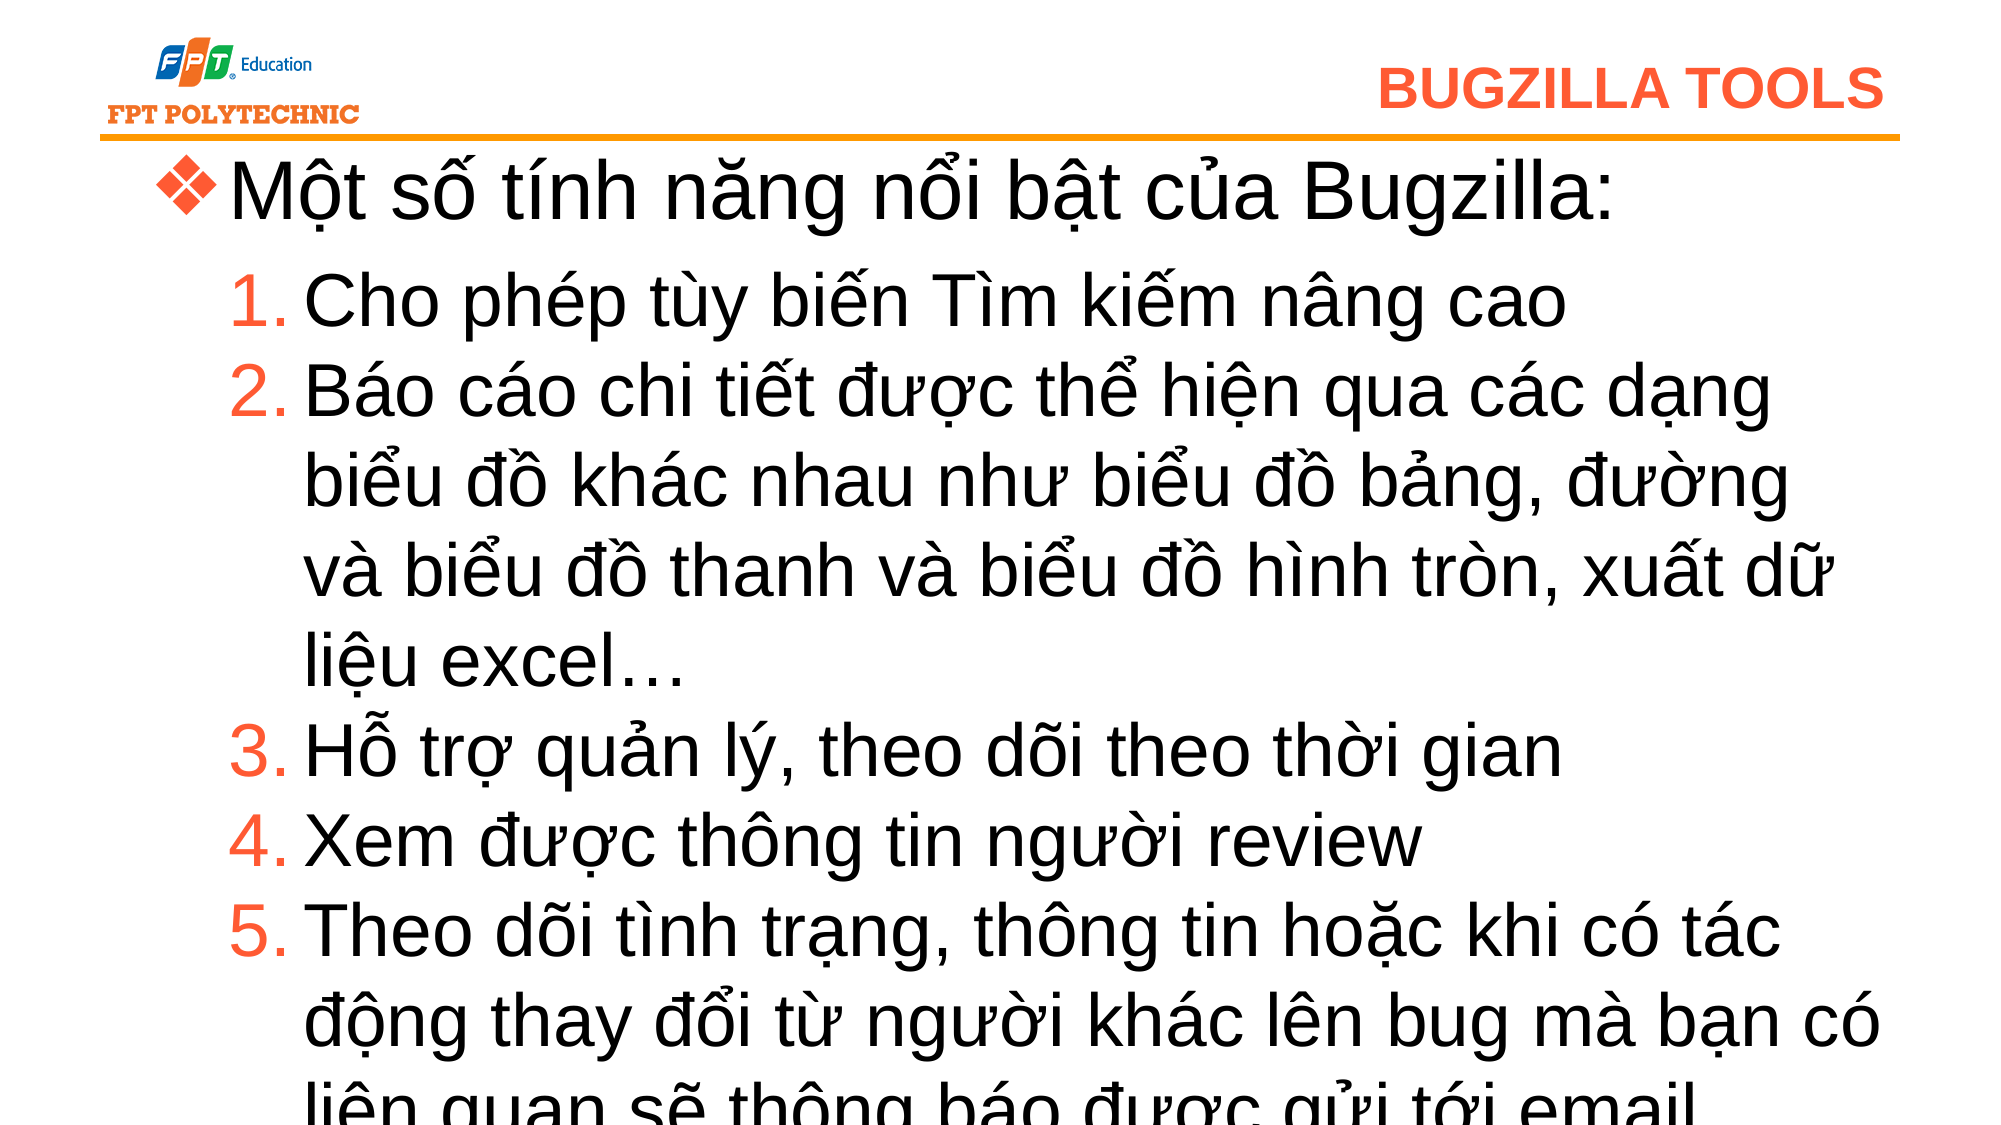

# bugzilla tools
Một số tính năng nổi bật của Bugzilla:
Cho phép tùy biến Tìm kiếm nâng cao
Báo cáo chi tiết được thể hiện qua các dạng biểu đồ khác nhau như biểu đồ bảng, đường và biểu đồ thanh và biểu đồ hình tròn, xuất dữ liệu excel…
Hỗ trợ quản lý, theo dõi theo thời gian
Xem được thông tin người review
Theo dõi tình trạng, thông tin hoặc khi có tác động thay đổi từ người khác lên bug mà bạn có liên quan sẽ thông báo được gửi tới email